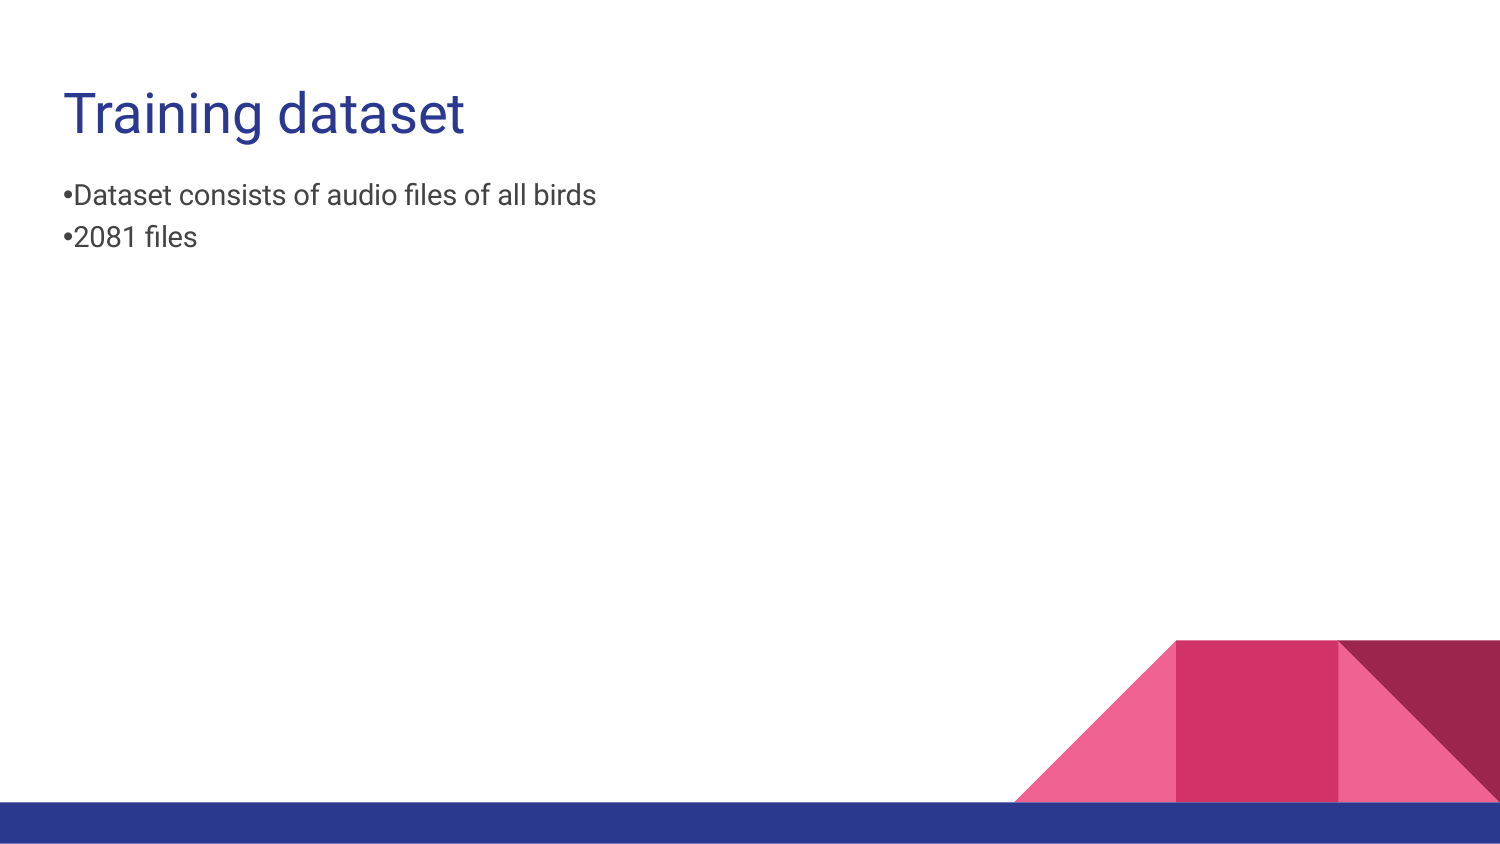

# Training dataset
Dataset consists of audio files of all birds
2081 files